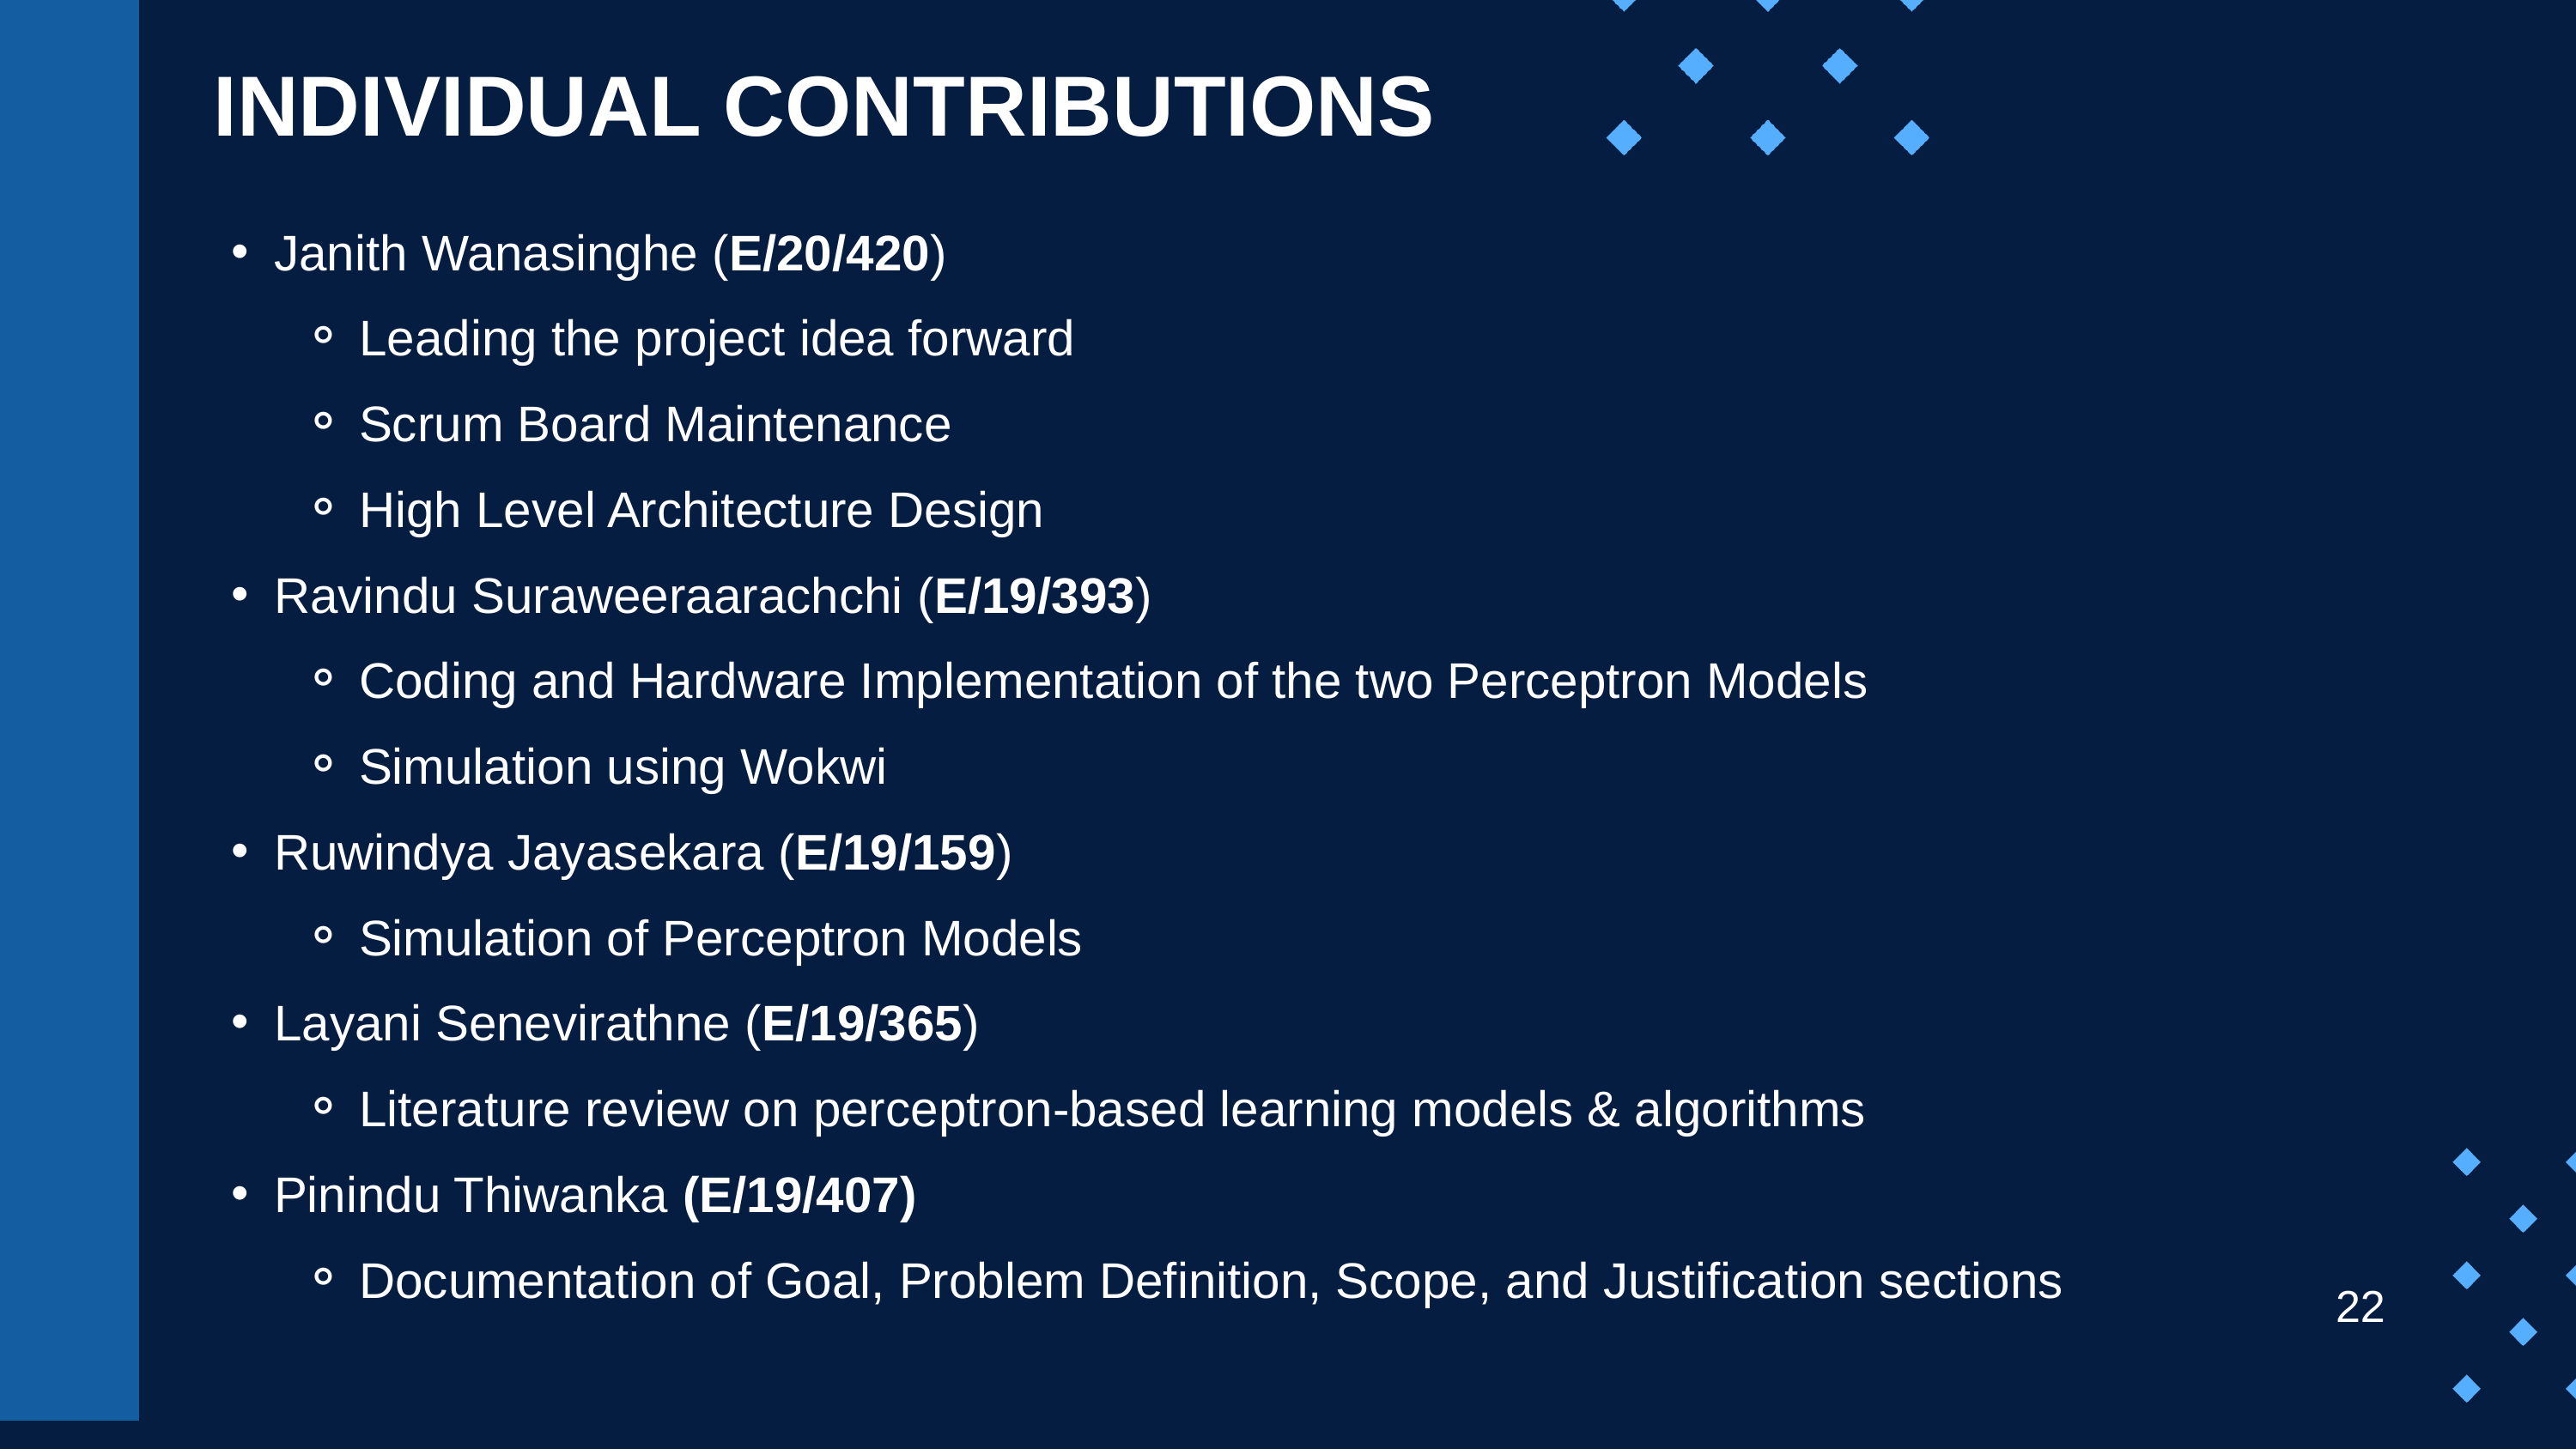

INDIVIDUAL CONTRIBUTIONS
Janith Wanasinghe (E/20/420)
Leading the project idea forward
Scrum Board Maintenance
High Level Architecture Design
Ravindu Suraweeraarachchi (E/19/393)
Coding and Hardware Implementation of the two Perceptron Models
Simulation using Wokwi
Ruwindya Jayasekara (E/19/159)
Simulation of Perceptron Models
Layani Senevirathne (E/19/365)
Literature review on perceptron-based learning models & algorithms
Pinindu Thiwanka (E/19/407)
Documentation of Goal, Problem Definition, Scope, and Justification sections

22